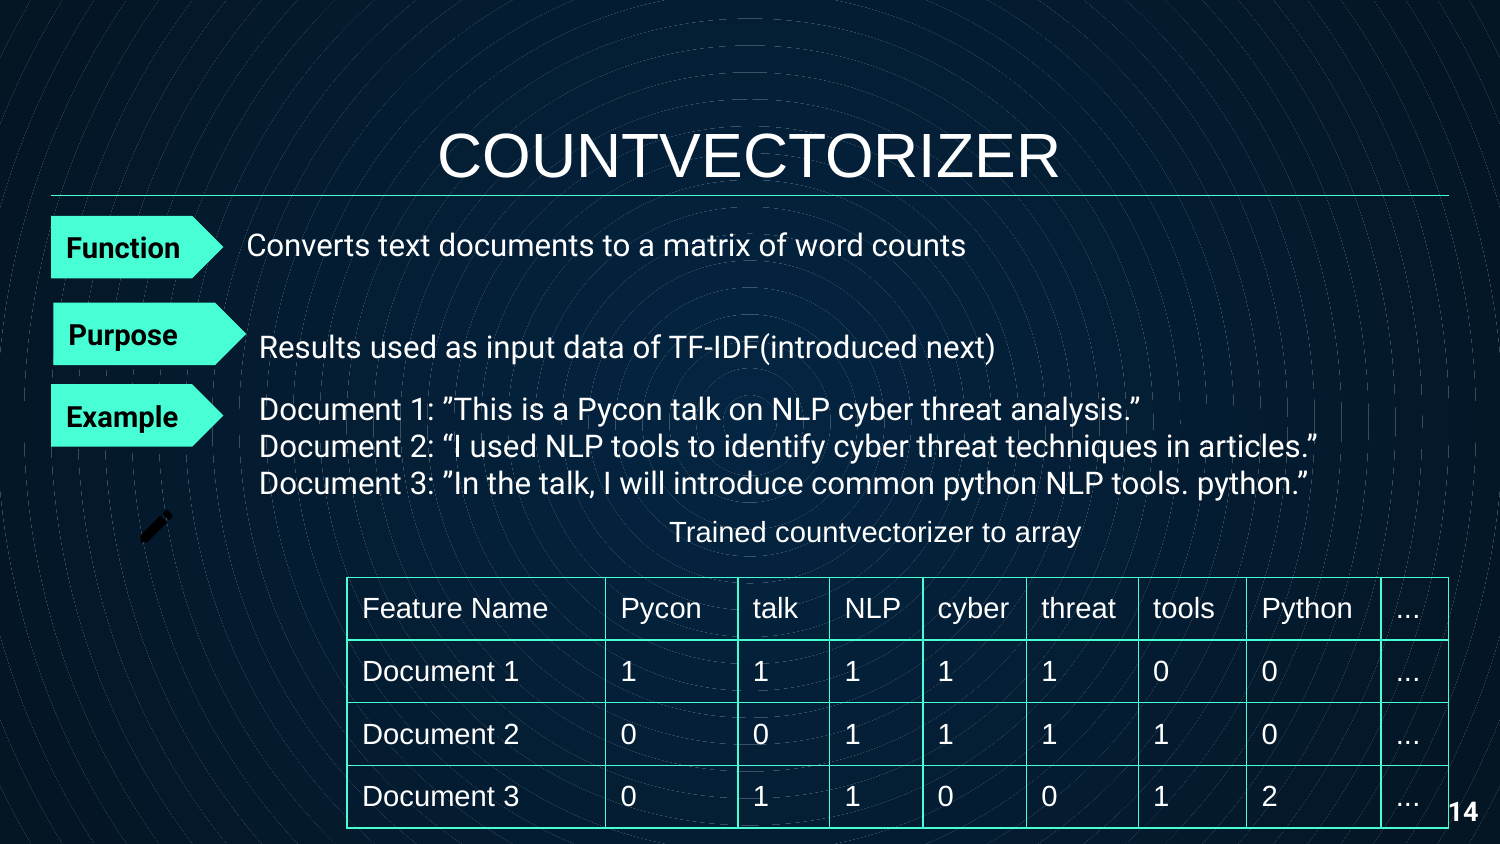

COUNTVECTORIZER
Converts text documents to a matrix of word counts

Function
Results used as input data of TF-IDF(introduced next)
Purpose
Document 1: ”This is a Pycon talk on NLP cyber threat analysis.”
Document 2: “I used NLP tools to identify cyber threat techniques in articles.”
Document 3: ”In the talk, I will introduce common python NLP tools. python.”
Example
Trained countvectorizer to array

| Feature Name | Pycon | talk | NLP | cyber | threat | tools | Python | ... |
| --- | --- | --- | --- | --- | --- | --- | --- | --- |
| Document 1 | 1 | 1 | 1 | 1 | 1 | 0 | 0 | ... |
| Document 2 | 0 | 0 | 1 | 1 | 1 | 1 | 0 | ... |
| Document 3 | 0 | 1 | 1 | 0 | 0 | 1 | 2 | ... |
14